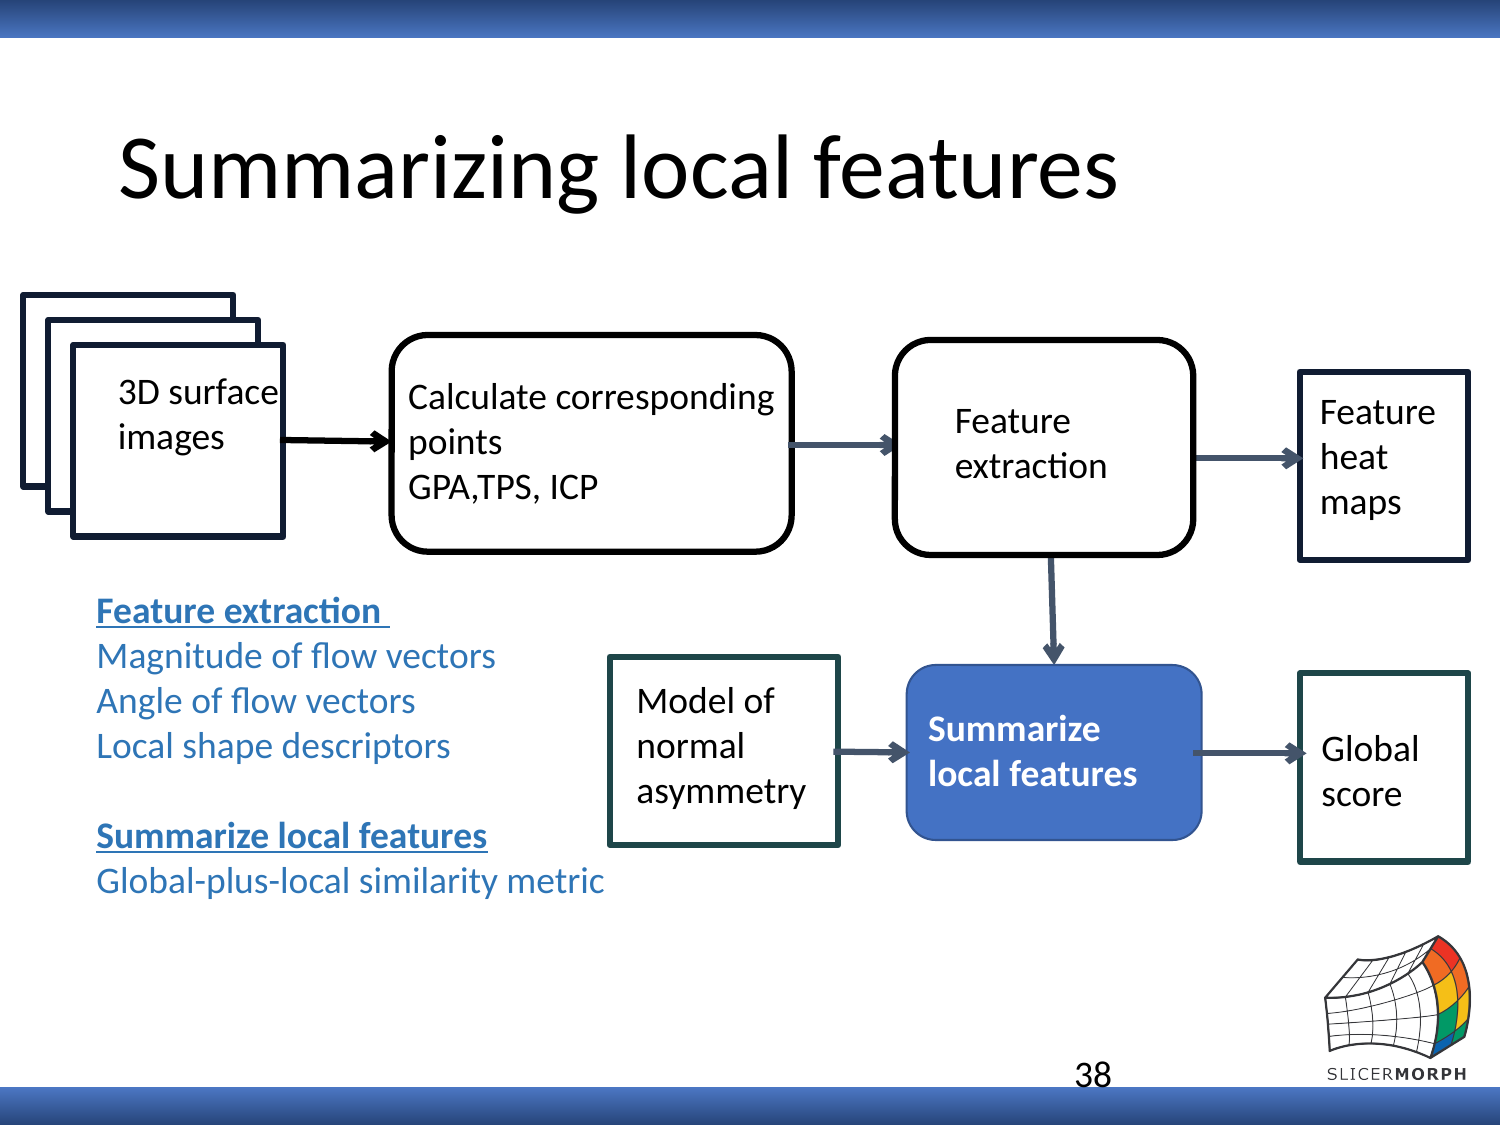

# Summarizing local features

3D surface images
Calculate corresponding points
GPA,TPS, ICP

Feature heat maps
Feature
extraction
Feature
extraction
Feature extraction
Magnitude of flow vectors
Angle of flow vectors
Local shape descriptors

Summarize local features
Global-plus-local similarity metric

Model of normal asymmetry

Summarize
local features
Global score
38